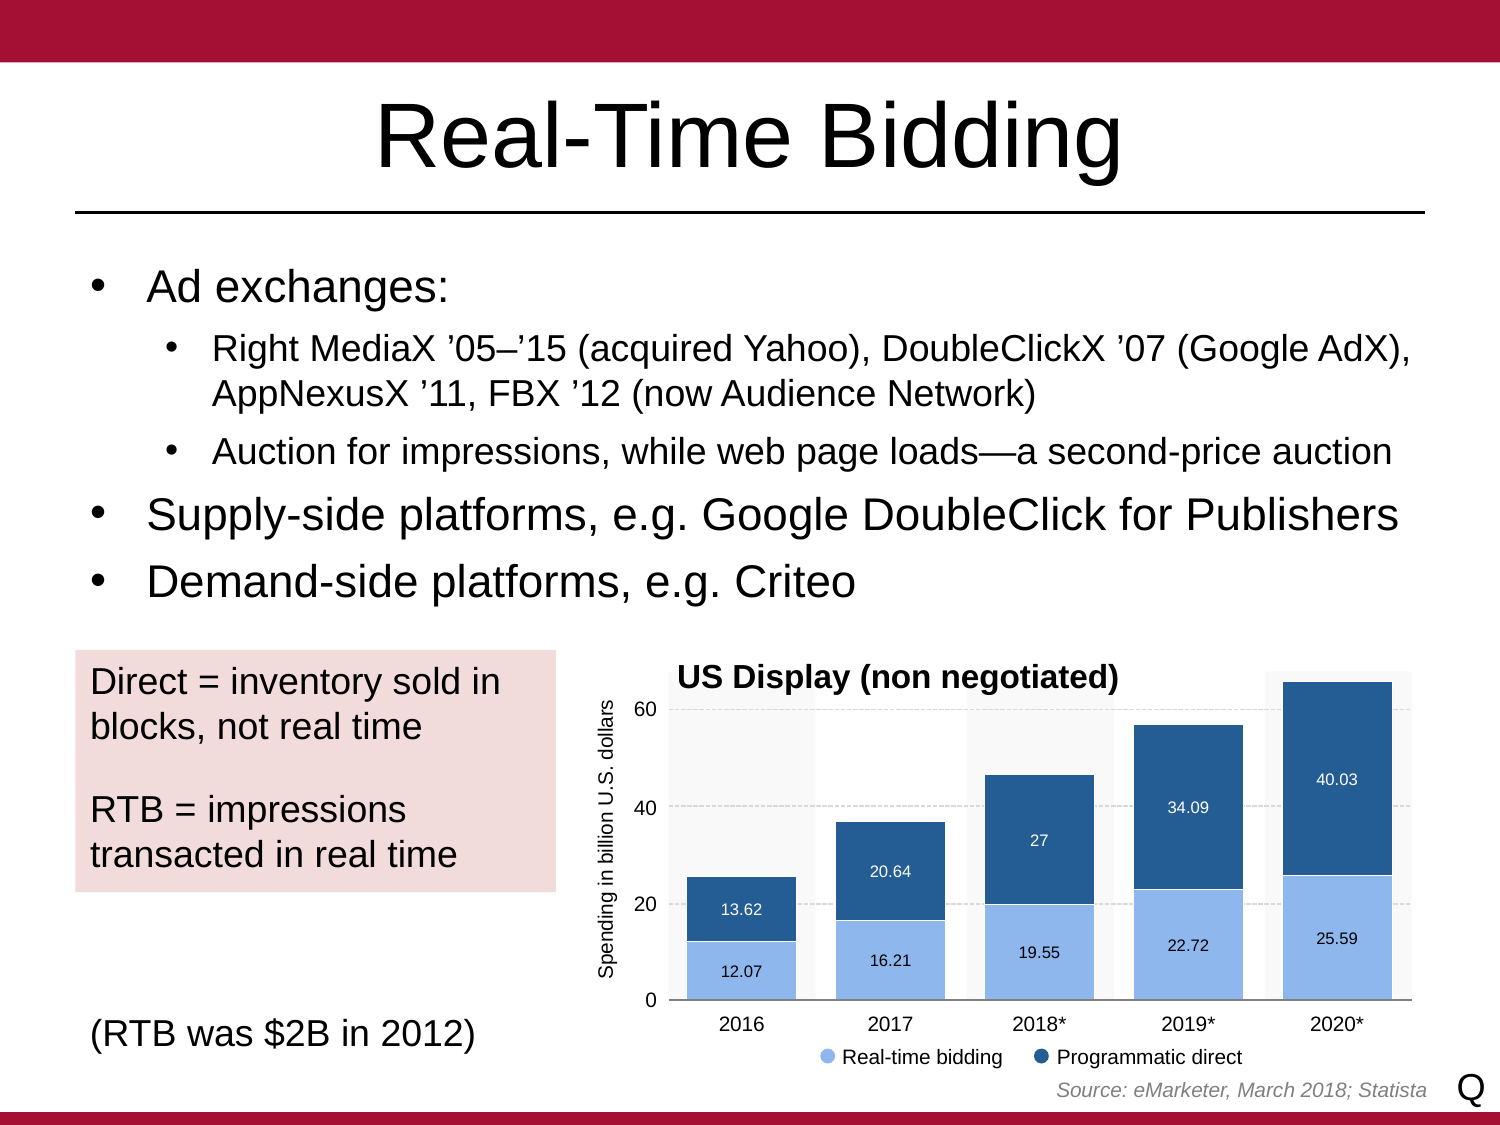

# Real-Time Bidding
Ad exchanges:
Right MediaX ’05–’15 (acquired Yahoo), DoubleClickX ’07 (Google AdX), AppNexusX ’11, FBX ’12 (now Audience Network)
Auction for impressions, while web page loads—a second-price auction
Supply-side platforms, e.g. Google DoubleClick for Publishers
Demand-side platforms, e.g. Criteo
US Display (non negotiated)
Direct = inventory sold in blocks, not real time
RTB = impressions transacted in real time

40.03
25.59
60
34.09
22.72
27
19.55
40
Spending in billion U.S. dollars
20.64
16.21
13.62
12.07
20
0
2016
2017
2018*
2019*
2020*
Real-time bidding
Programmatic direct

(RTB was $2B in 2012)
Q
Source: eMarketer, March 2018; Statista